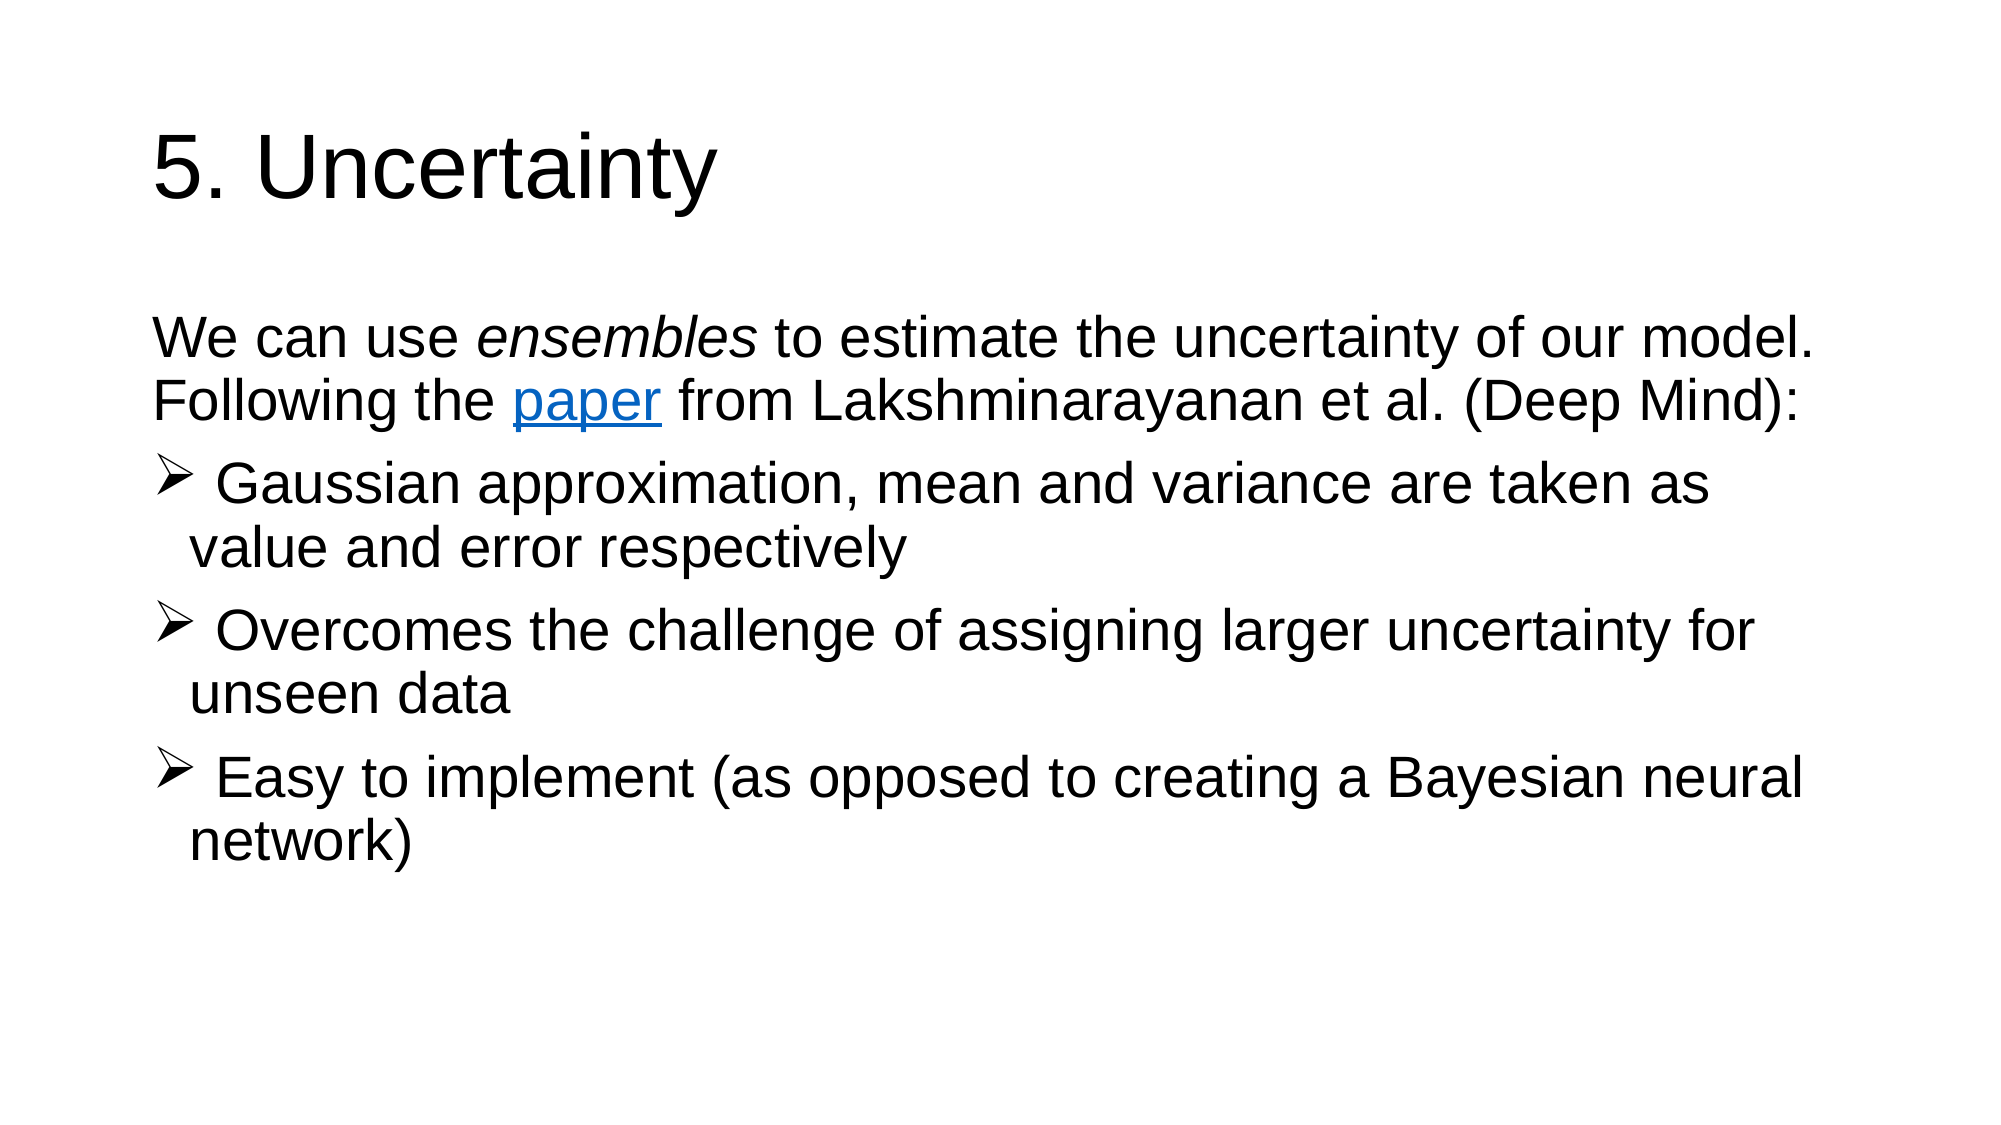

# 5. Uncertainty
We can use ensembles to estimate the uncertainty of our model. Following the paper from Lakshminarayanan et al. (Deep Mind):
 Gaussian approximation, mean and variance are taken as value and error respectively
 Overcomes the challenge of assigning larger uncertainty for unseen data
 Easy to implement (as opposed to creating a Bayesian neural network)